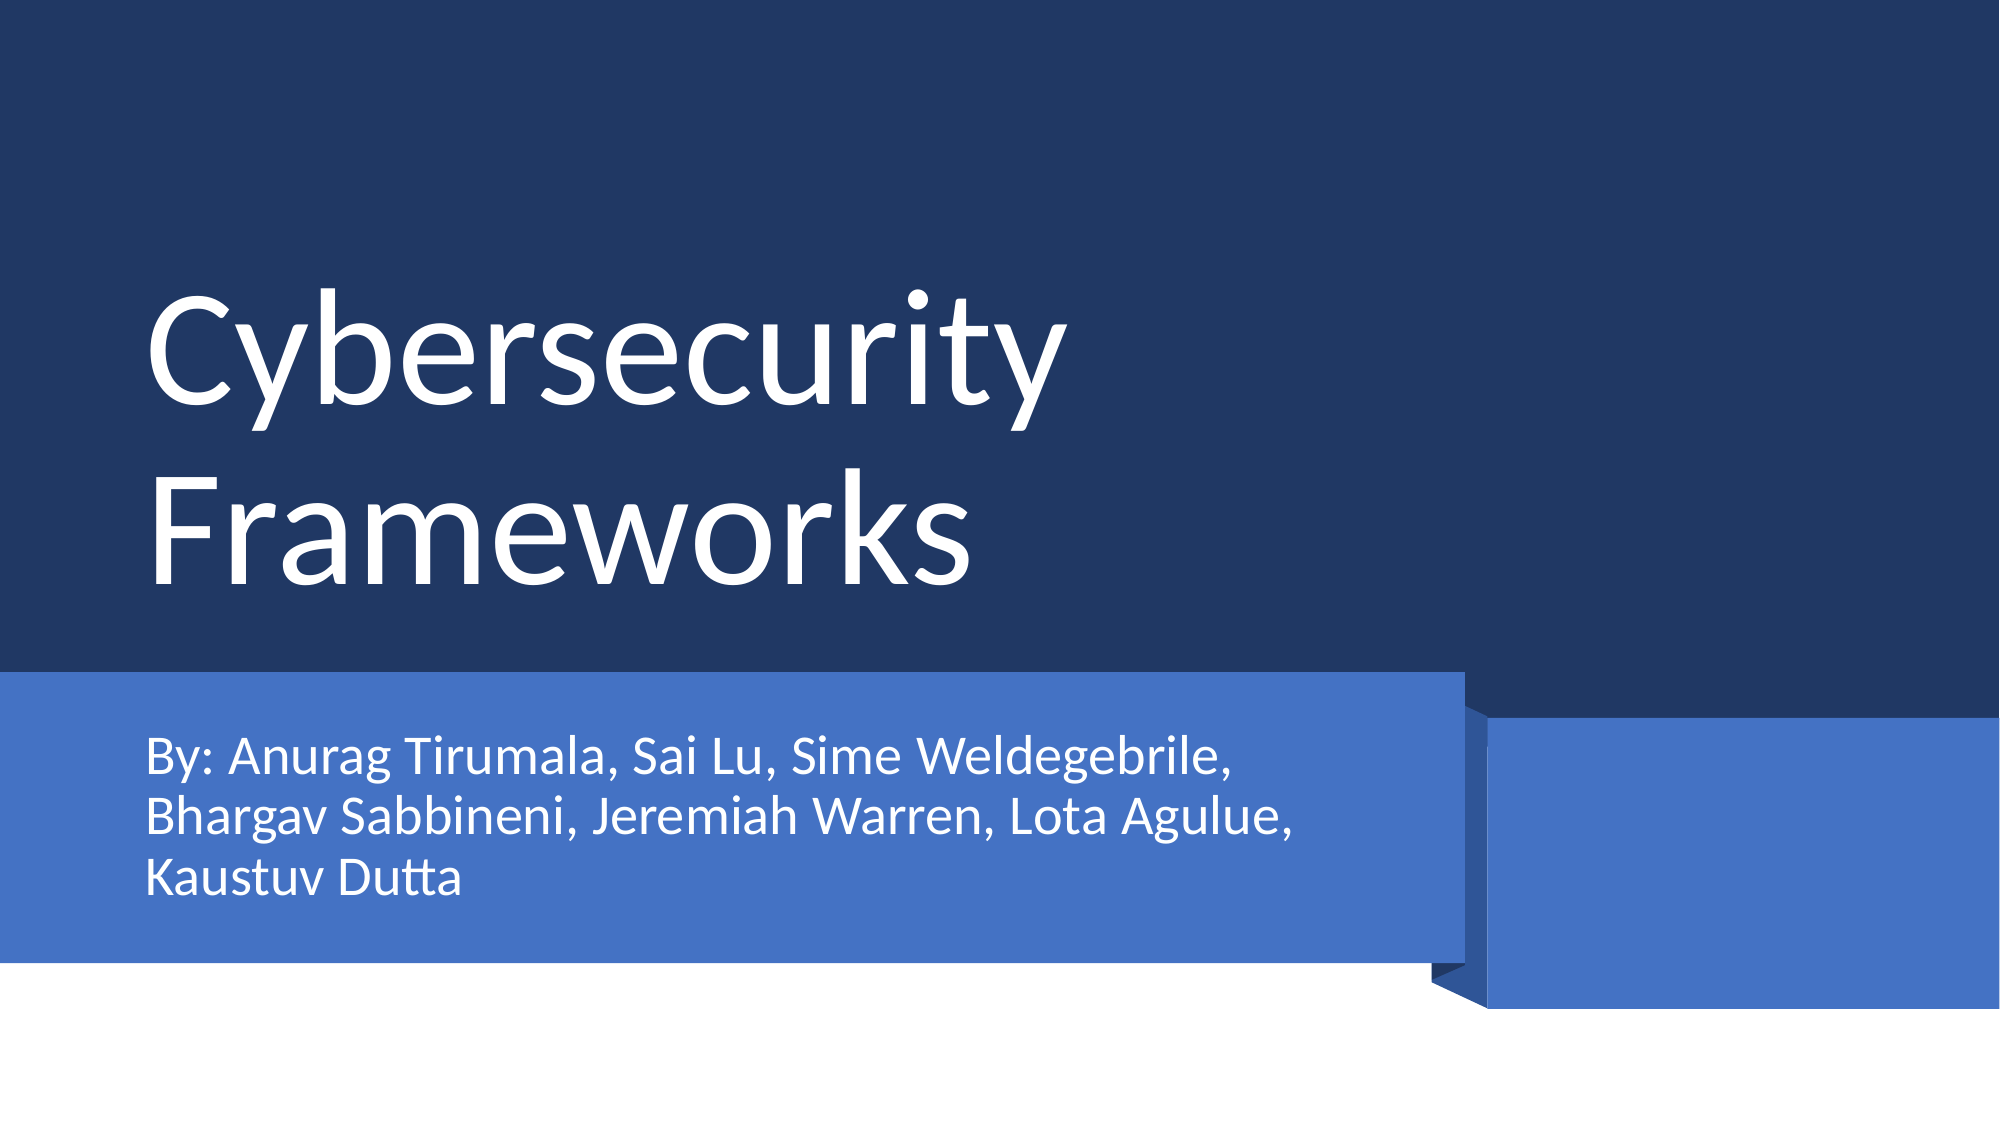

# Cybersecurity Frameworks

By: Anurag Tirumala, Sai Lu, Sime Weldegebrile, Bhargav Sabbineni, Jeremiah Warren, Lota Agulue​, Kaustuv Dutta